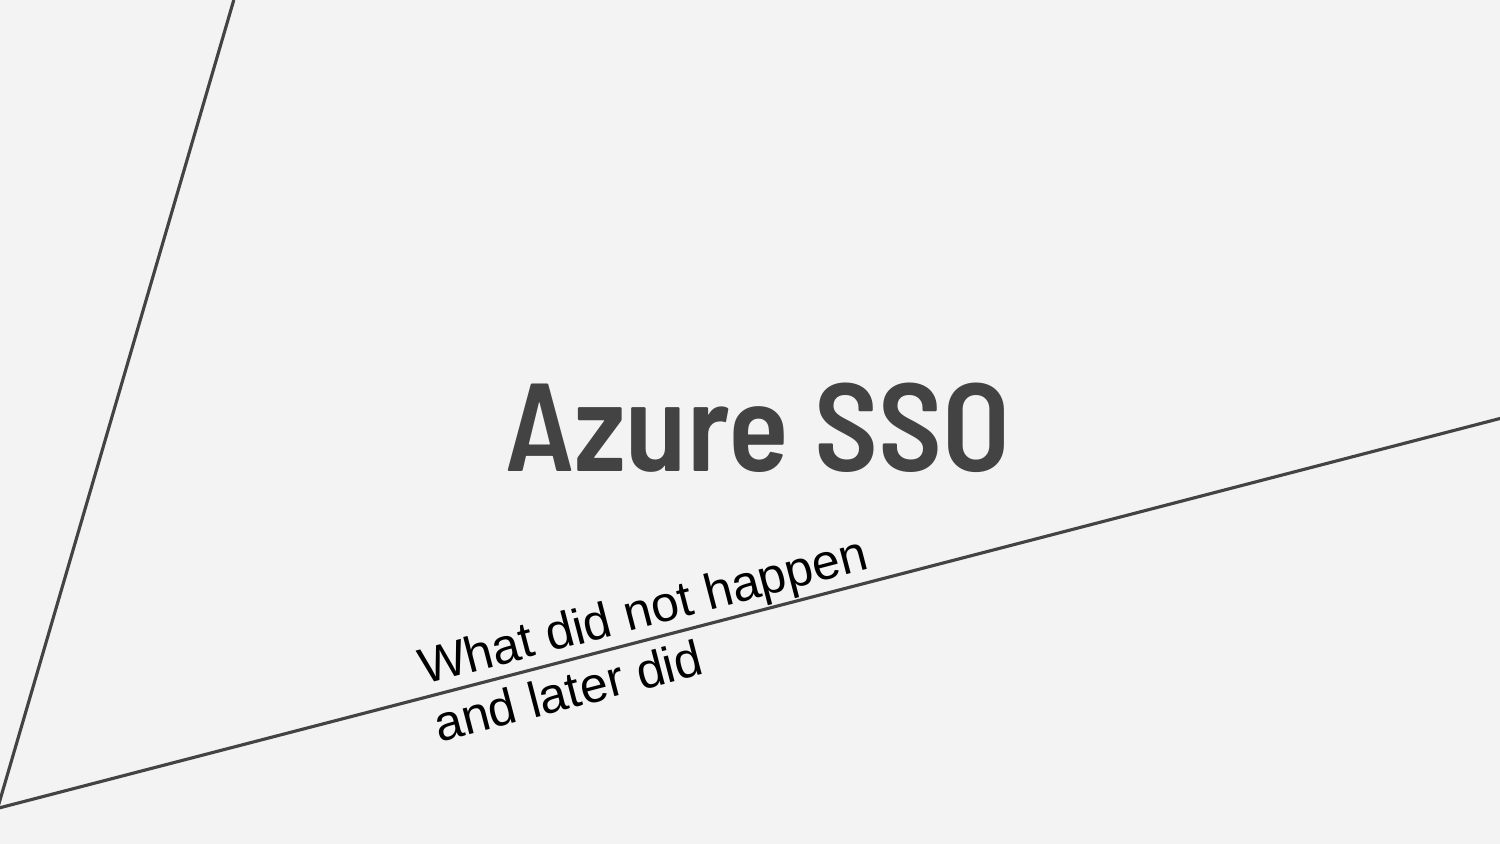

# Azure SSO
What did not happen and later did